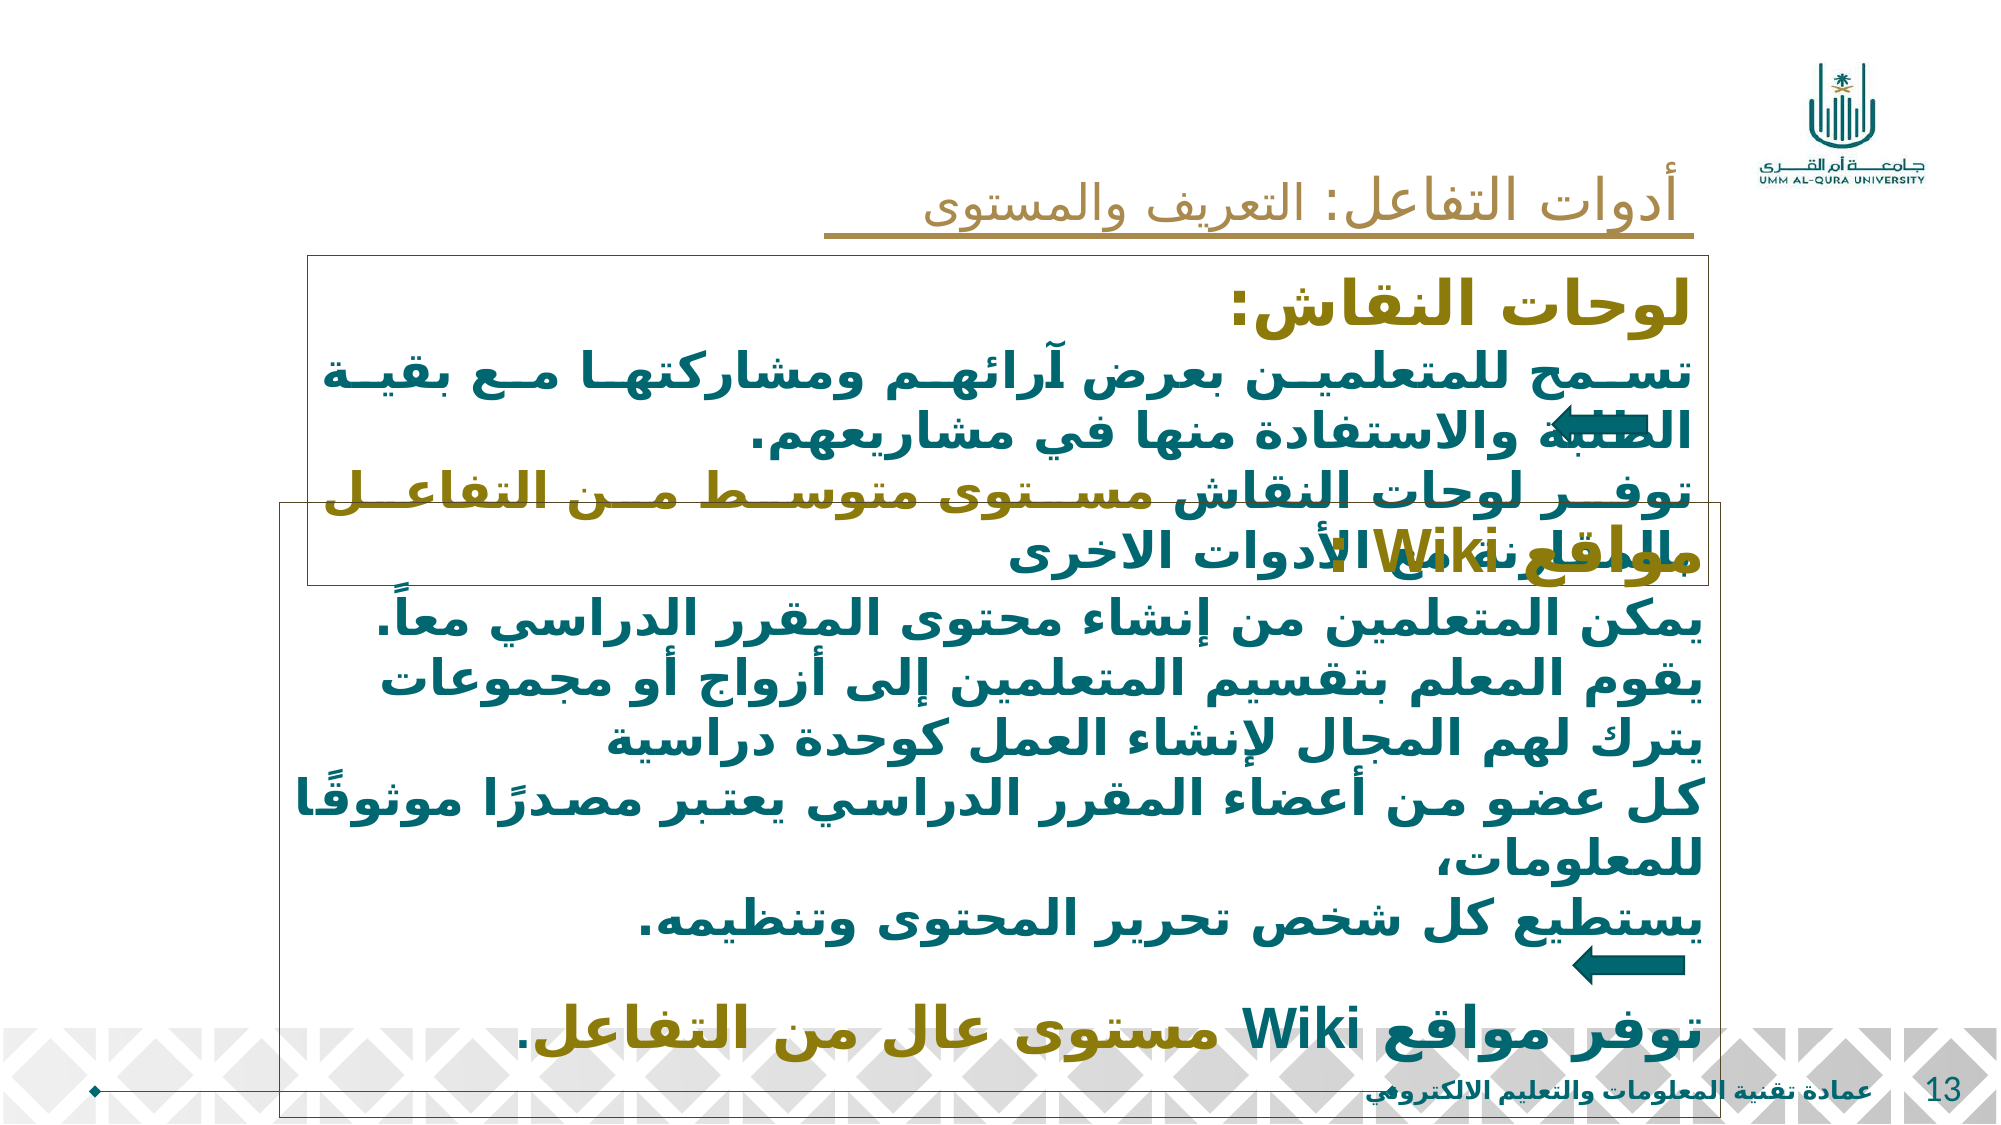

# أدوات التفاعل: التعريف والمستوى
لوحات النقاش:
تسمح للمتعلمين بعرض آرائهم ومشاركتها مع بقية الطلبة والاستفادة منها في مشاريعهم.
	توفر لوحات النقاش مستوى متوسط من التفاعل بالمقارنة مع الأدوات الاخرى

مواقع Wiki :
يمكن المتعلمين من إنشاء محتوى المقرر الدراسي معاً.
يقوم المعلم بتقسيم المتعلمين إلى أزواج أو مجموعات
يترك لهم المجال لإنشاء العمل كوحدة دراسية
كل عضو من أعضاء المقرر الدراسي يعتبر مصدرًا موثوقًا للمعلومات،
يستطيع كل شخص تحرير المحتوى وتنظيمه.

	توفر مواقع Wiki مستوى عال من التفاعل.

13
عمادة تقنية المعلومات والتعليم الالكتروني